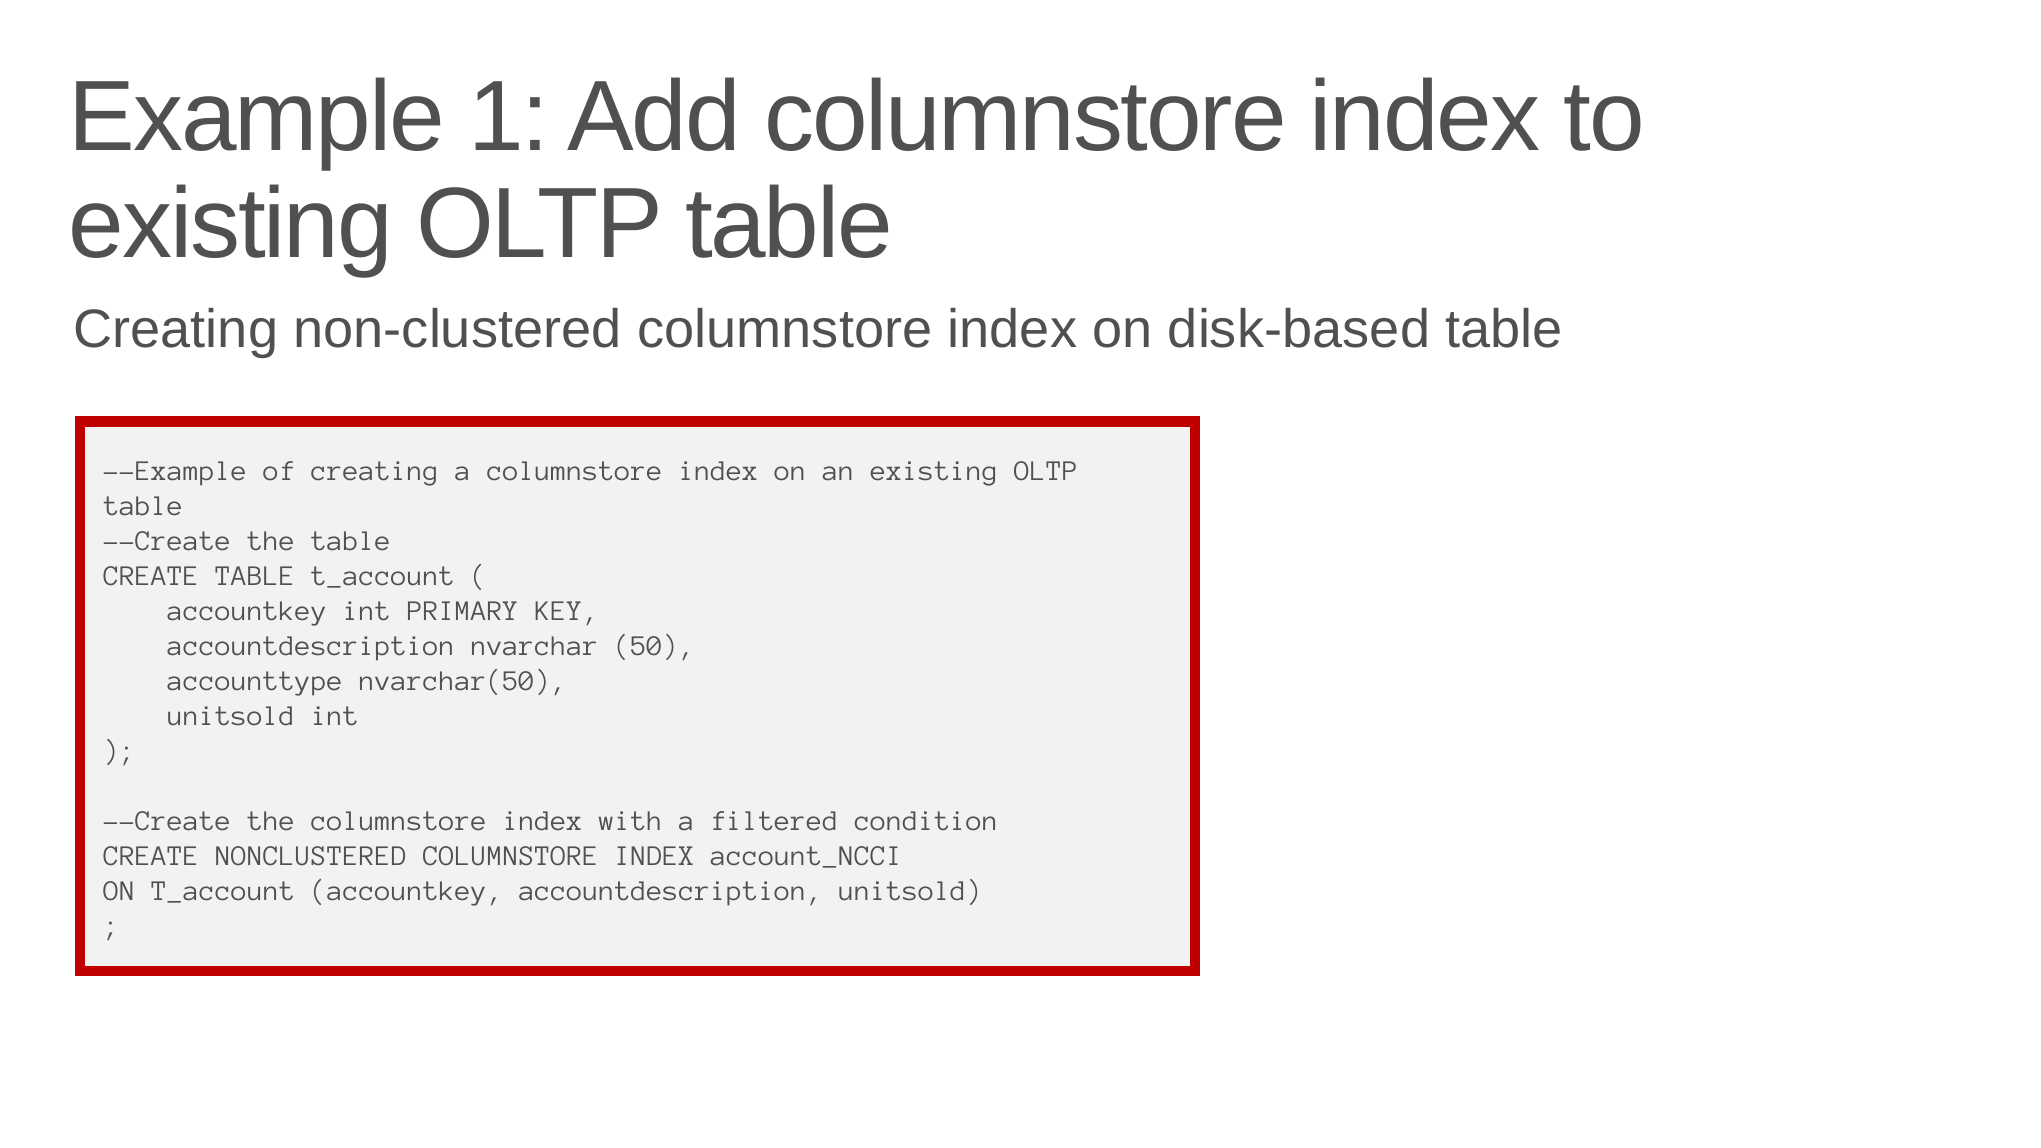

# Example 1: Add columnstore index to existing OLTP table
Creating non-clustered columnstore index on disk-based table
--Example of creating a columnstore index on an existing OLTP table
--Create the table
CREATE TABLE t_account (
    accountkey int PRIMARY KEY,
    accountdescription nvarchar (50),
    accounttype nvarchar(50),
    unitsold int
);

--Create the columnstore index with a filtered condition
CREATE NONCLUSTERED COLUMNSTORE INDEX account_NCCI
ON T_account (accountkey, accountdescription, unitsold)
;